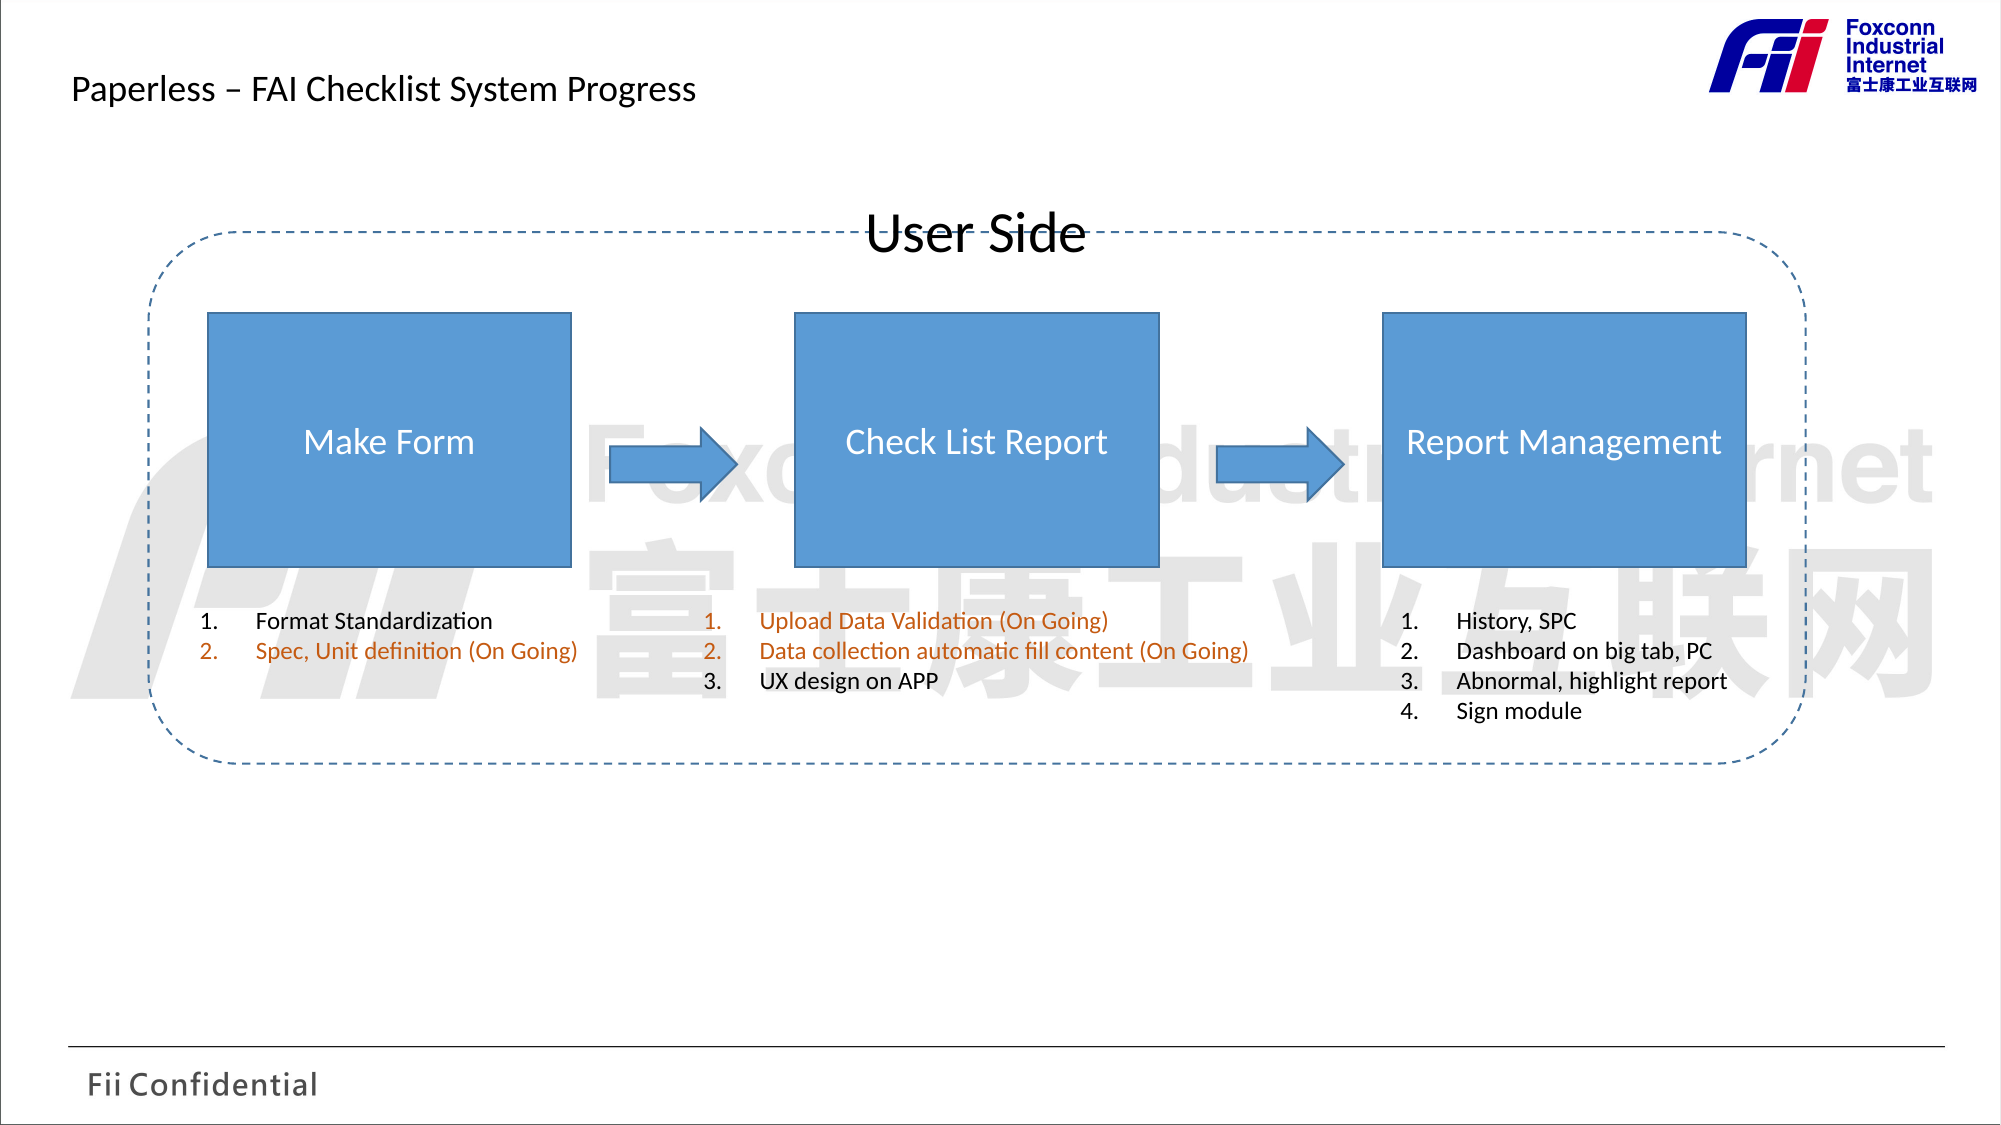

Paperless – FAI Checklist System Progress
User Side

Make Form
Check List Report
Report Management

Format Standardization
Spec, Unit definition (On Going)
Upload Data Validation (On Going)
Data collection automatic fill content (On Going)
UX design on APP
History, SPC
Dashboard on big tab, PC
Abnormal, highlight report
Sign module